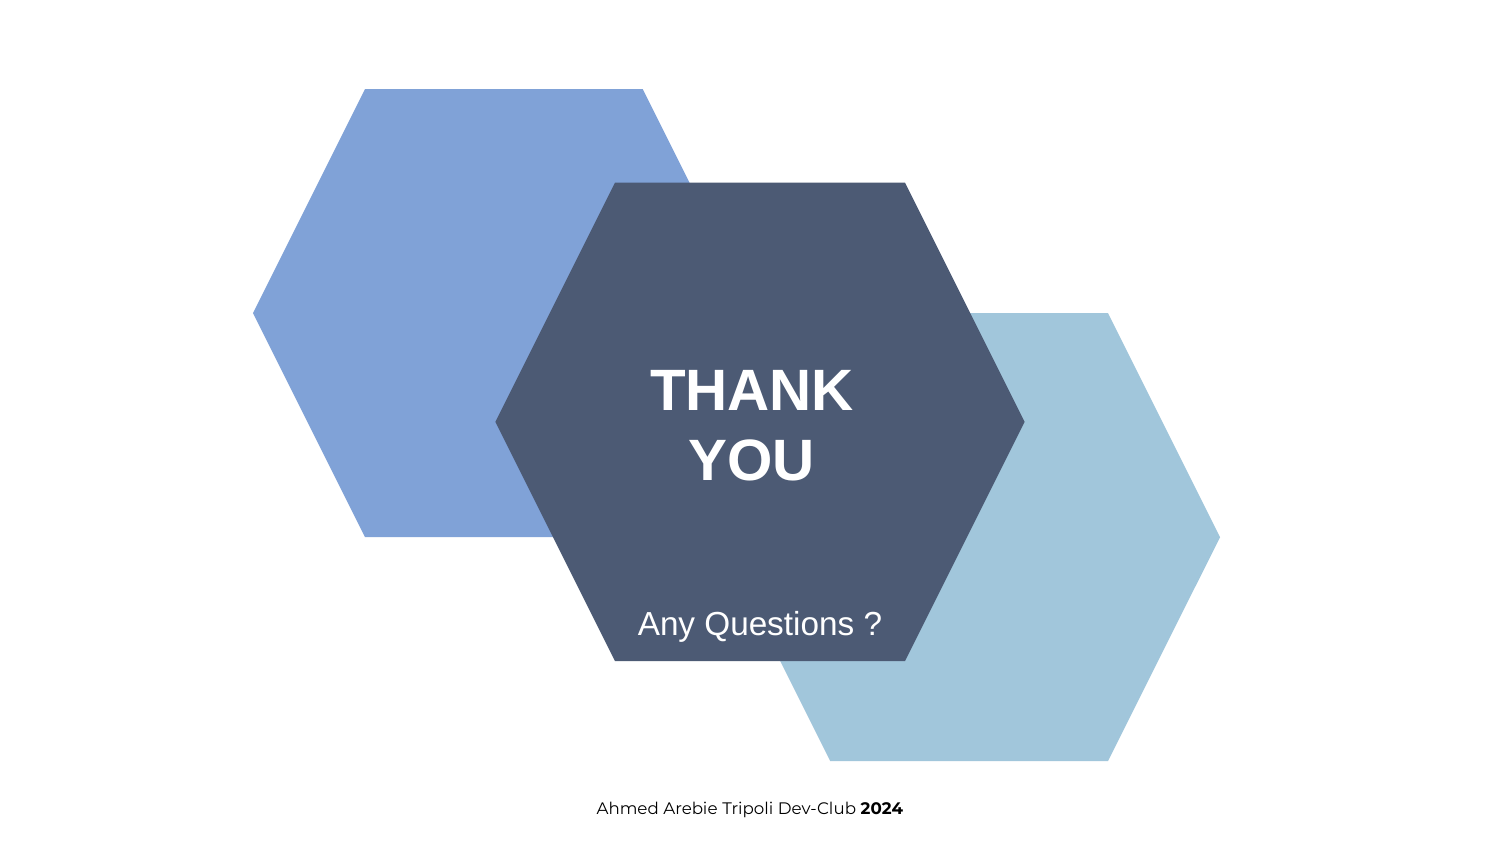

THANK
YOU

Any Questions ?
Ahmed Arebie Tripoli Dev-Club 2024